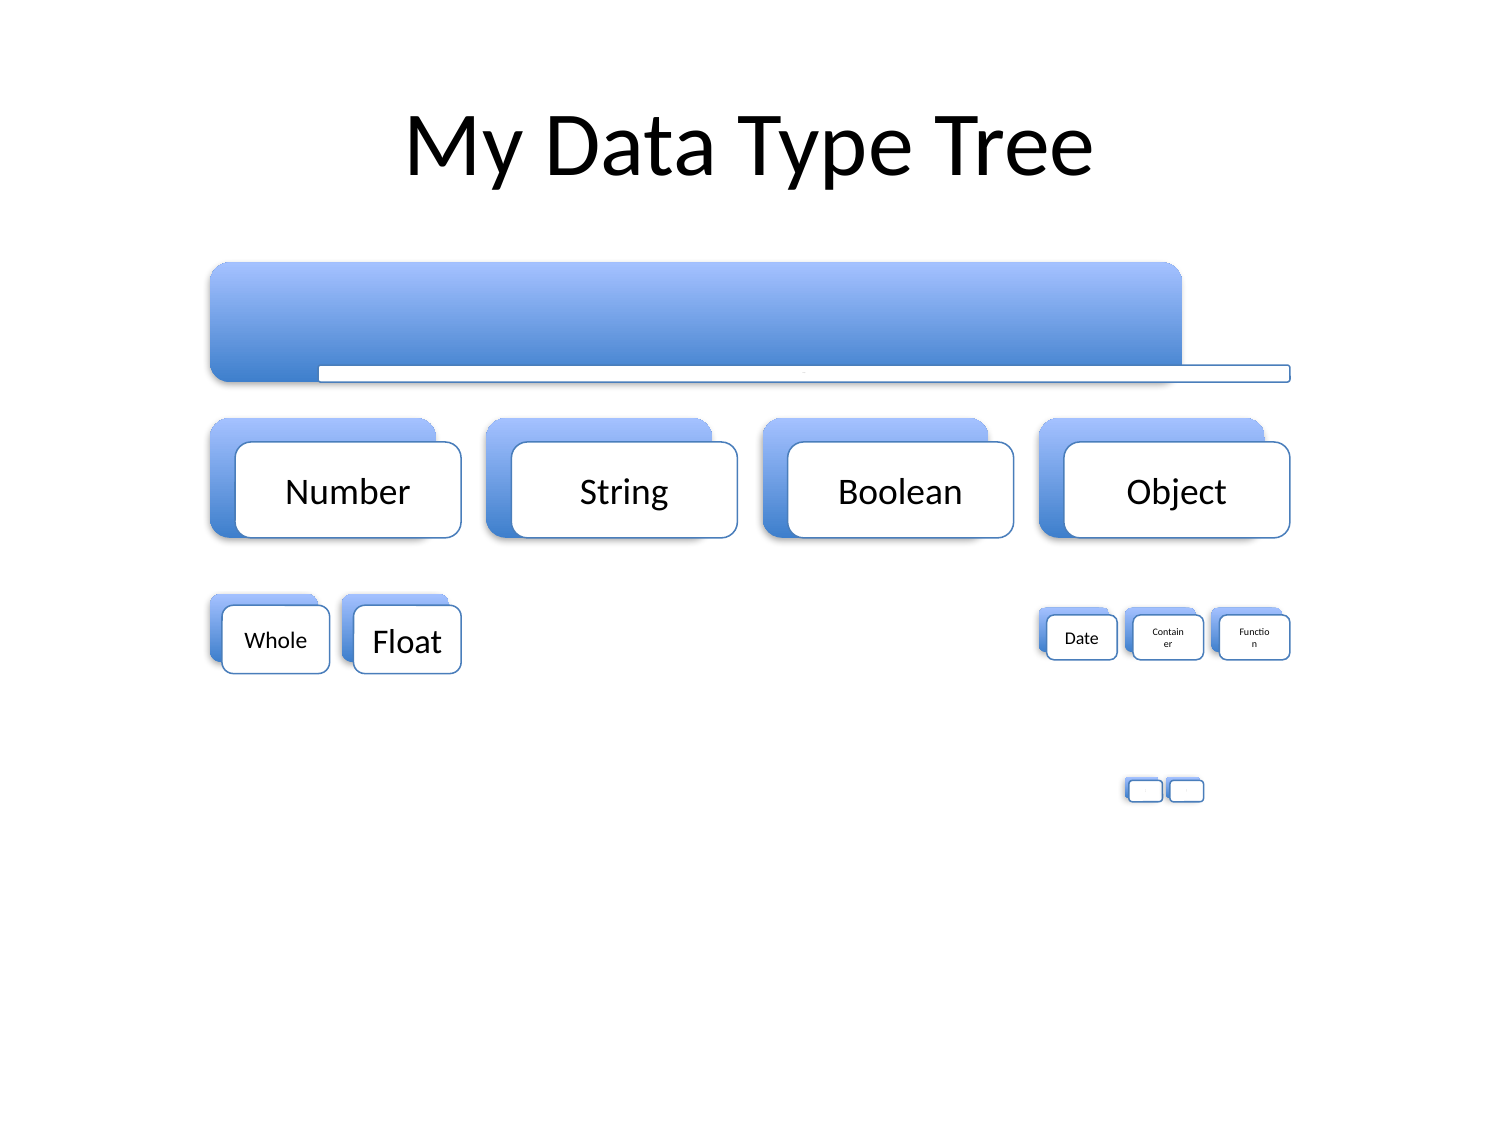

# My Data Type Tree
Data Type
Number
Whole
Float
String
Boolean
Date
Container
Array
Function
Hash
Object